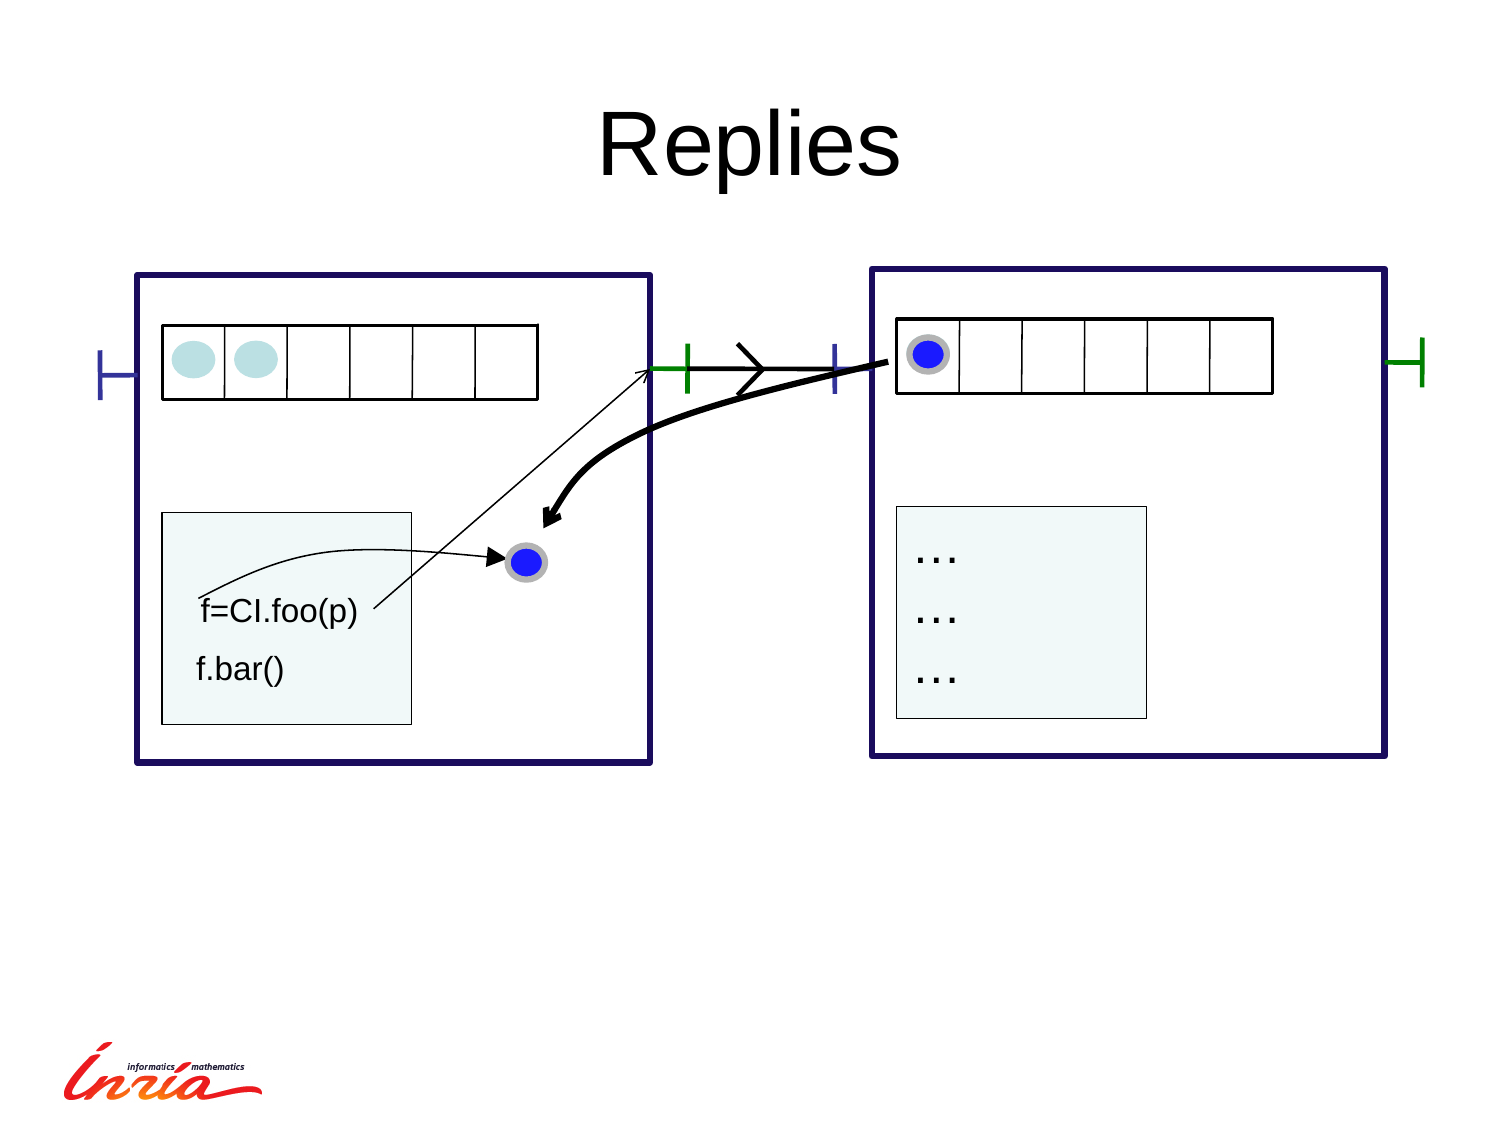

# Replies

…
…
…

f=CI.foo(p)
f.bar()